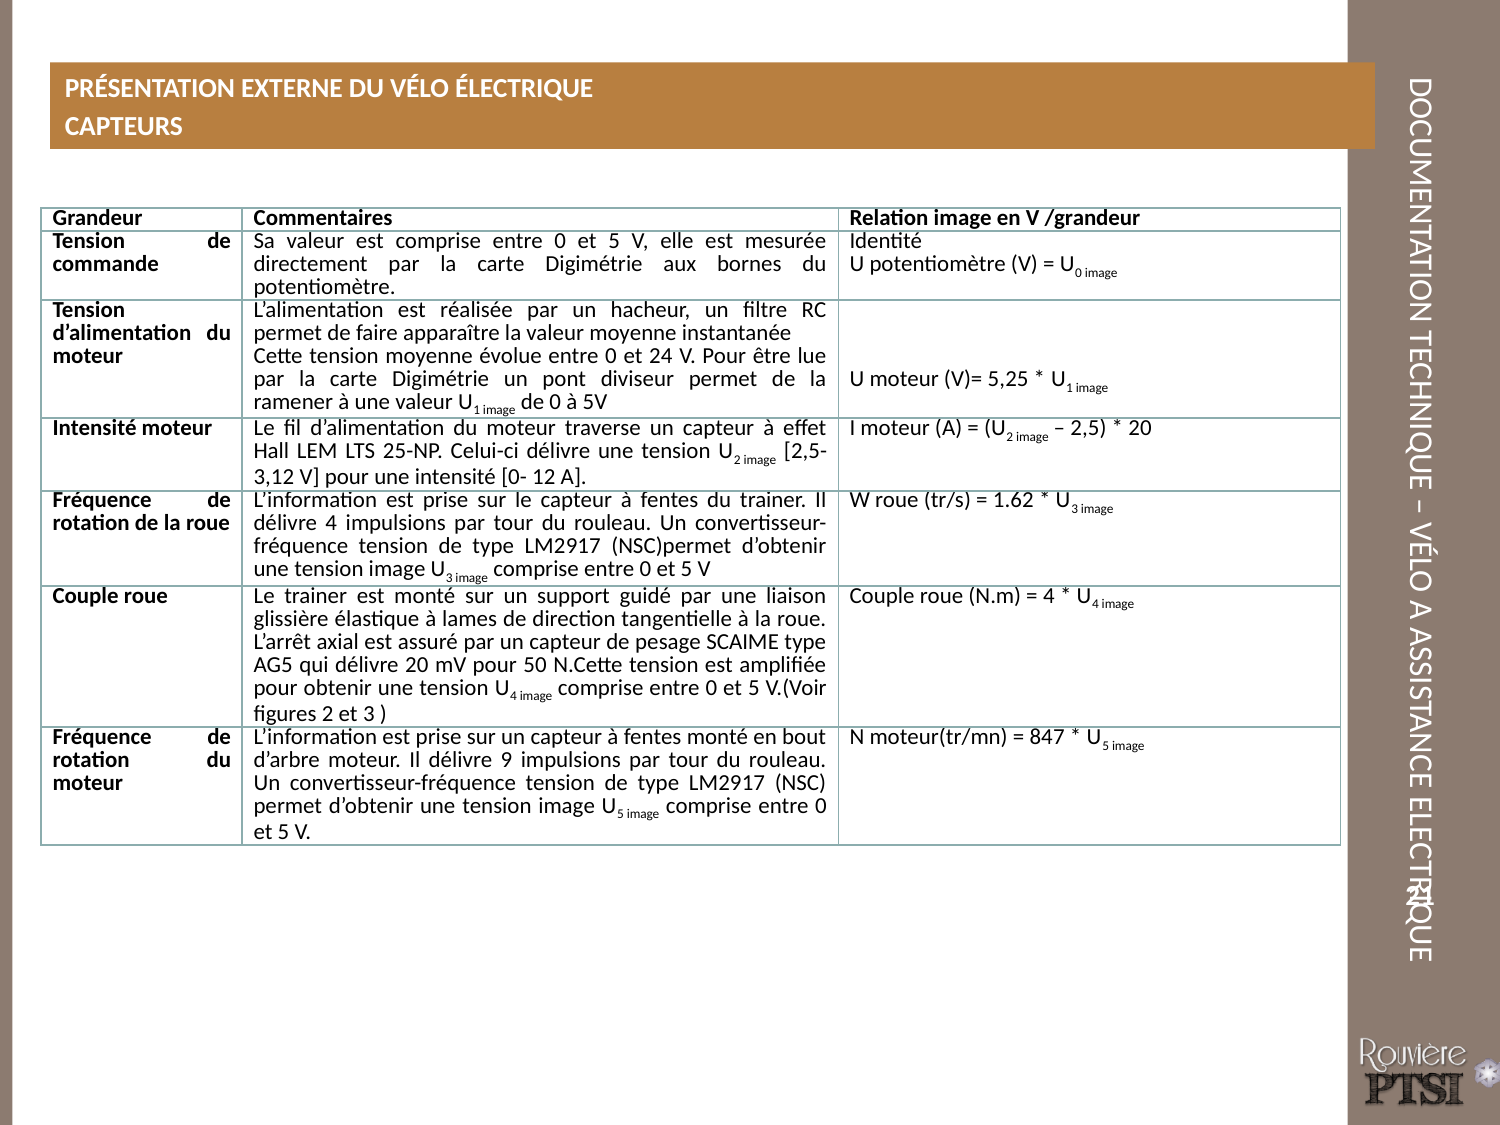

Présentation externe du vélo électrique
Capteurs
| Grandeur | Commentaires | Relation image en V /grandeur |
| --- | --- | --- |
| Tension de commande | Sa valeur est comprise entre 0 et 5 V, elle est mesurée directement par la carte Digimétrie aux bornes du potentiomètre. | Identité U potentiomètre (V) = U0 image |
| Tension d’alimentation du moteur | L’alimentation est réalisée par un hacheur, un filtre RC permet de faire apparaître la valeur moyenne instantanée Cette tension moyenne évolue entre 0 et 24 V. Pour être lue par la carte Digimétrie un pont diviseur permet de la ramener à une valeur U1 image de 0 à 5V | U moteur (V)= 5,25 \* U1 image |
| Intensité moteur | Le fil d’alimentation du moteur traverse un capteur à effet Hall LEM LTS 25-NP. Celui-ci délivre une tension U2 image [2,5-3,12 V] pour une intensité [0- 12 A]. | I moteur (A) = (U2 image – 2,5) \* 20 |
| Fréquence de rotation de la roue | L’information est prise sur le capteur à fentes du trainer. Il délivre 4 impulsions par tour du rouleau. Un convertisseur-fréquence tension de type LM2917 (NSC)permet d’obtenir une tension image U3 image comprise entre 0 et 5 V | W roue (tr/s) = 1.62 \* U3 image |
| Couple roue | Le trainer est monté sur un support guidé par une liaison glissière élastique à lames de direction tangentielle à la roue. L’arrêt axial est assuré par un capteur de pesage SCAIME type AG5 qui délivre 20 mV pour 50 N.Cette tension est amplifiée pour obtenir une tension U4 image comprise entre 0 et 5 V.(Voir figures 2 et 3 ) | Couple roue (N.m) = 4 \* U4 image |
| Fréquence de rotation du moteur | L’information est prise sur un capteur à fentes monté en bout d’arbre moteur. Il délivre 9 impulsions par tour du rouleau. Un convertisseur-fréquence tension de type LM2917 (NSC) permet d’obtenir une tension image U5 image comprise entre 0 et 5 V. | N moteur(tr/mn) = 847 \* U5 image |
21